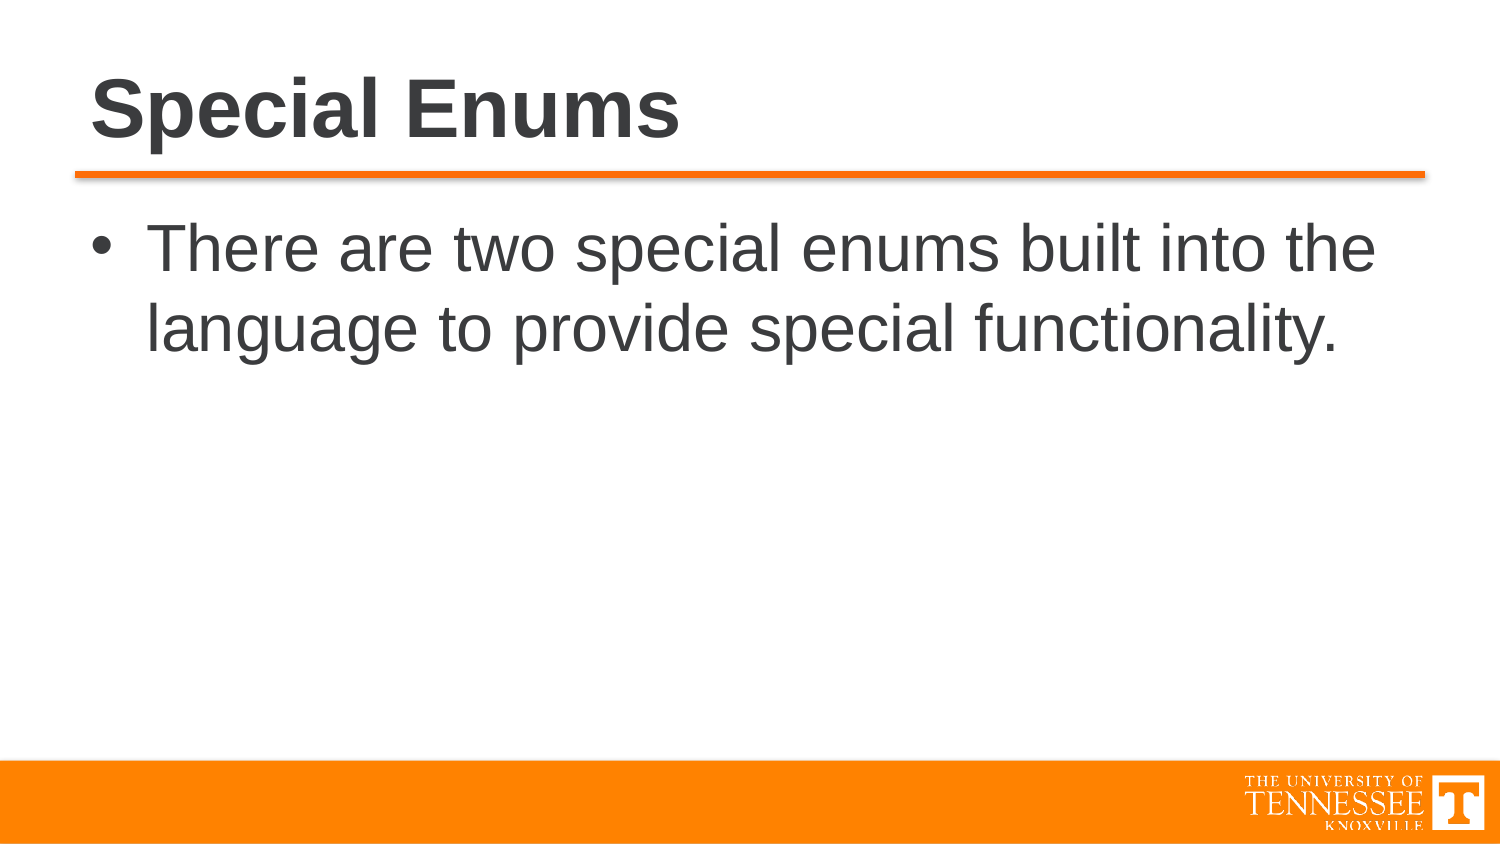

# Special Enums
There are two special enums built into the language to provide special functionality.